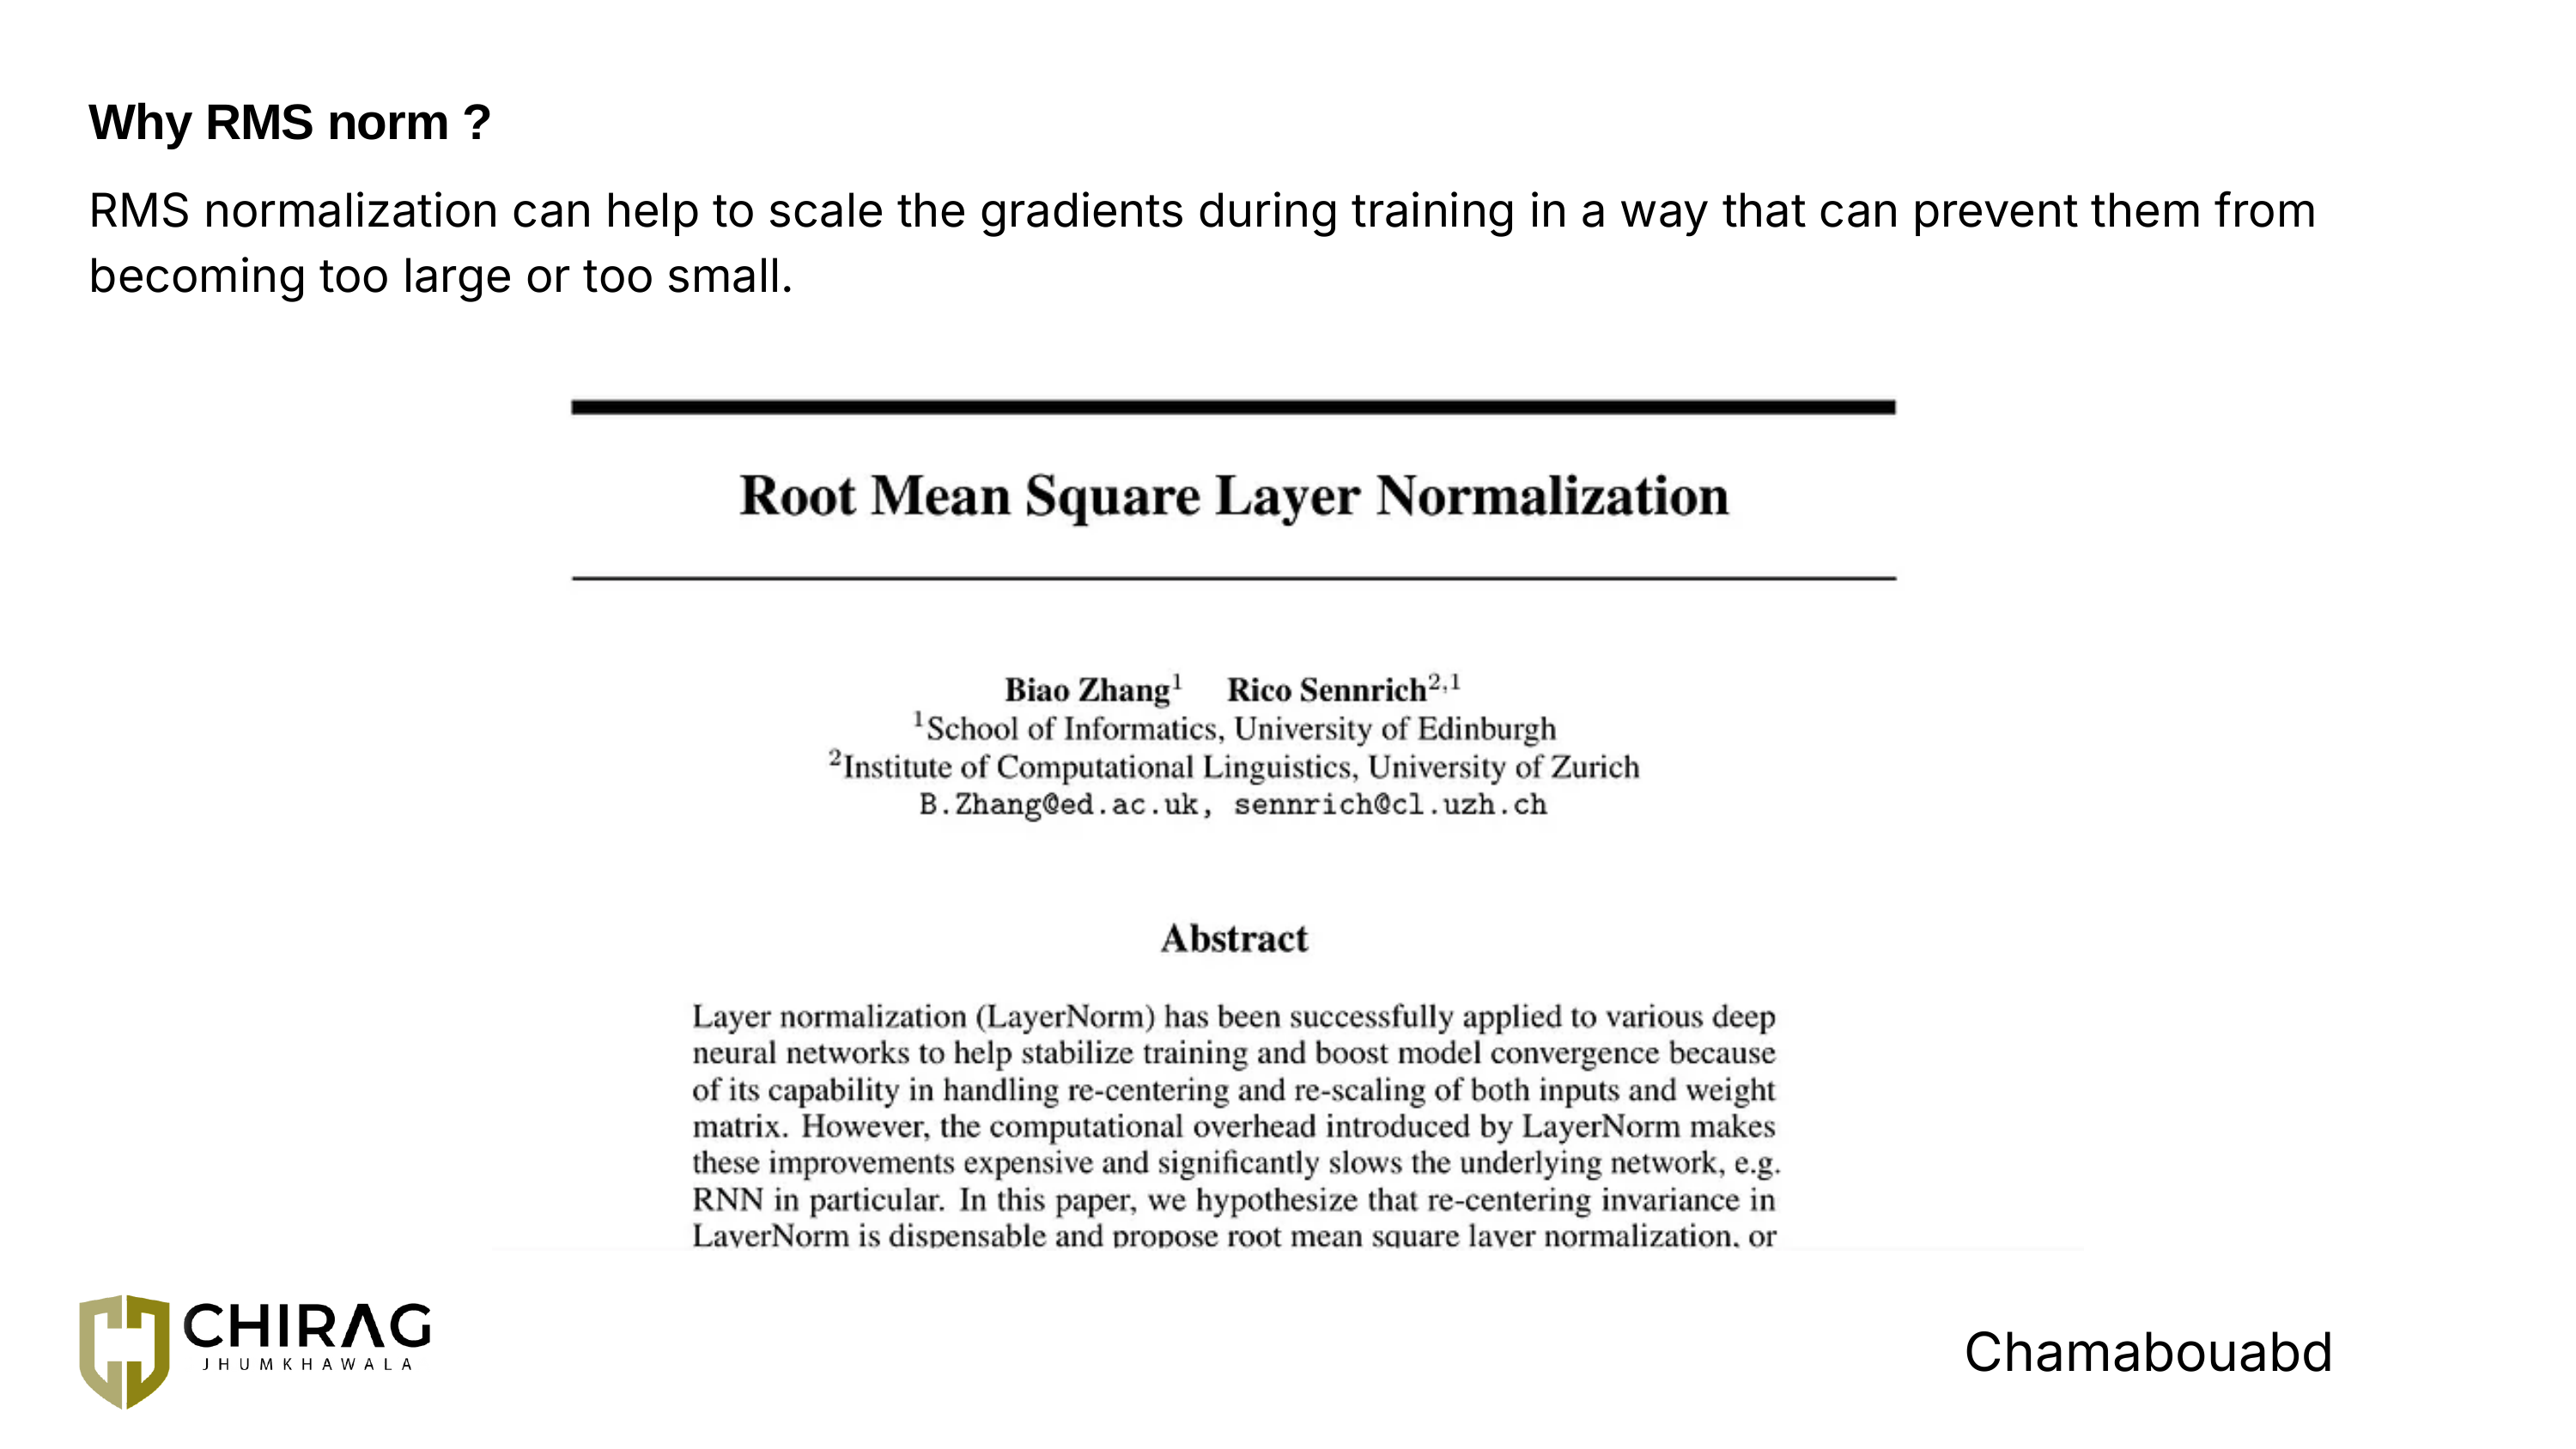

Why RMS norm ?
RMS normalization can help to scale the gradients during training in a way that can prevent them from becoming too large or too small.

Chamabouabd